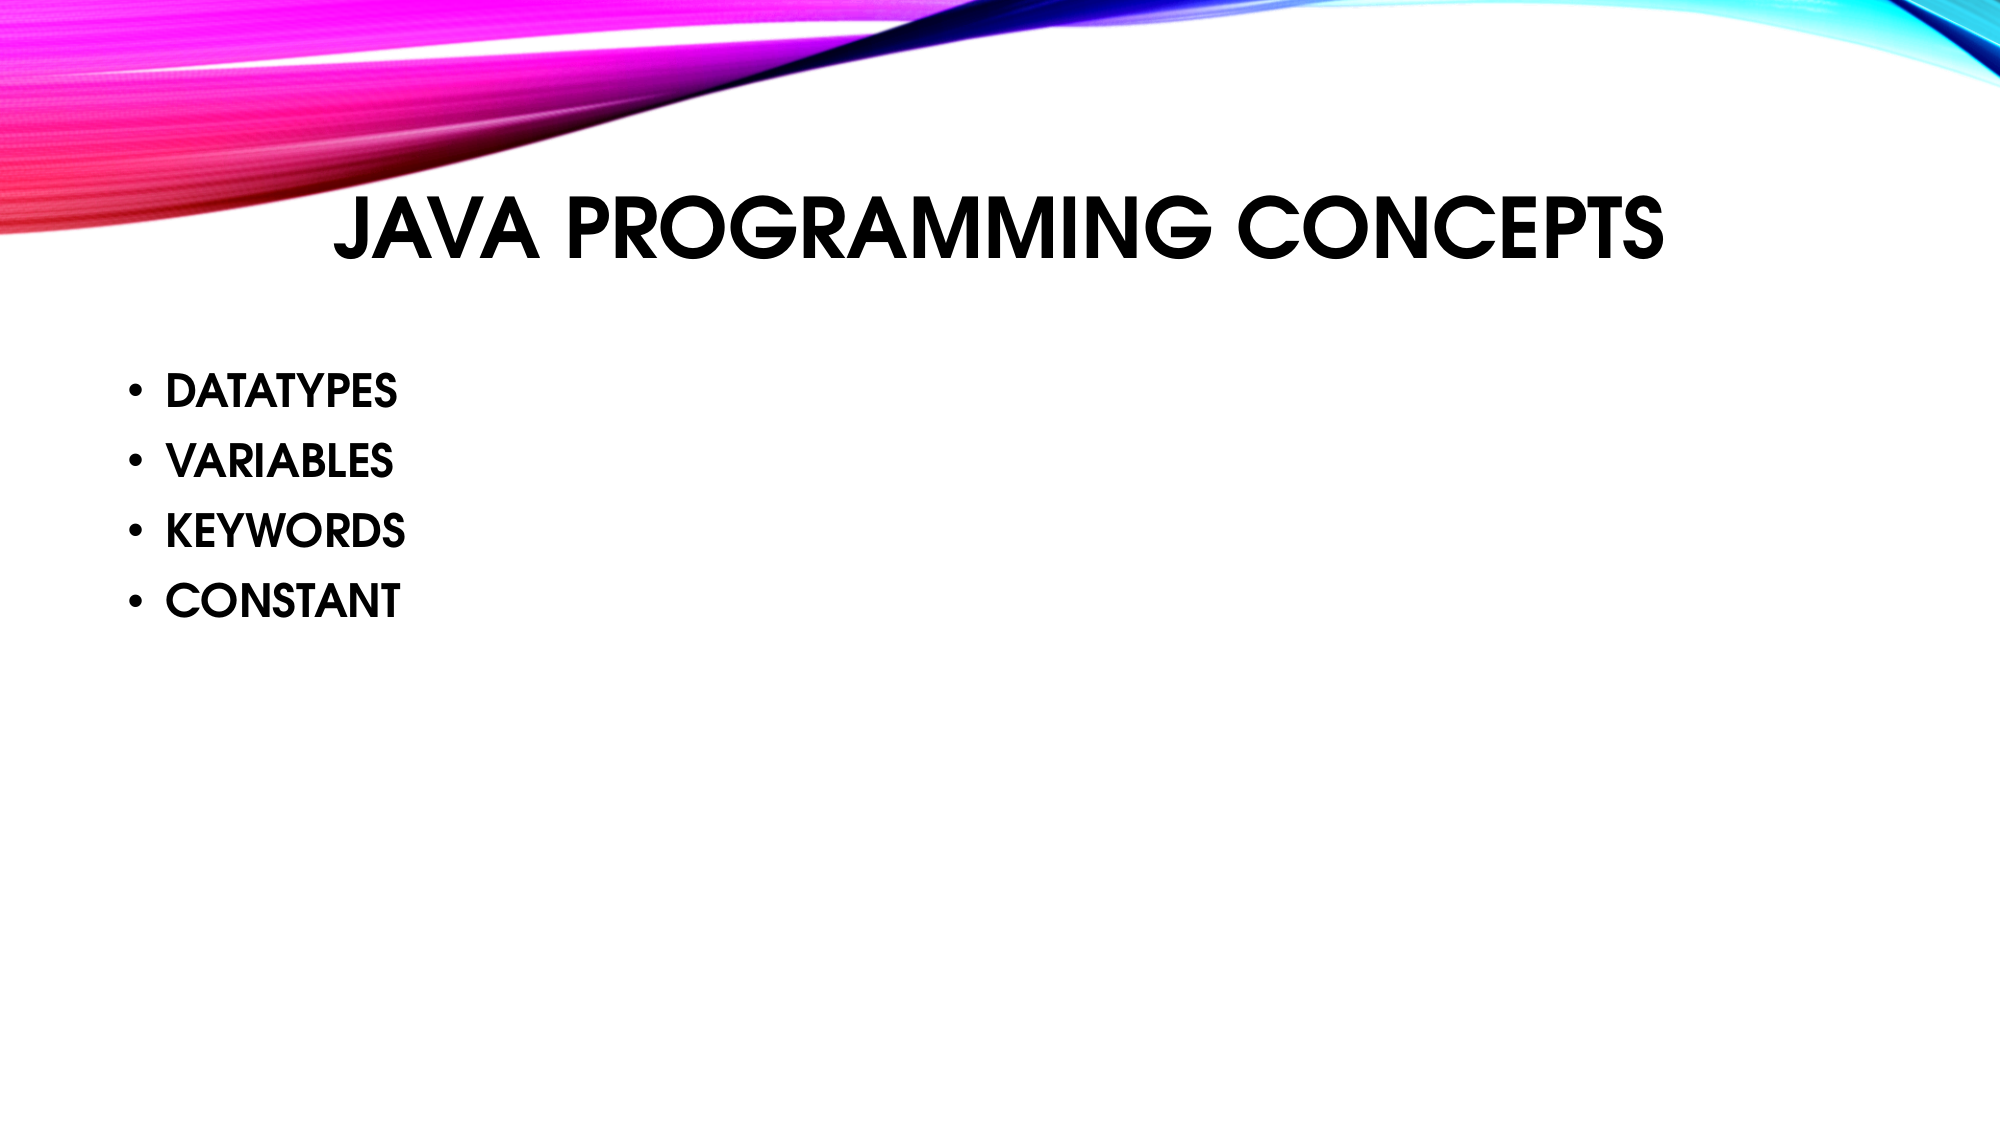

# JAVA PROGRAMMING CONCEPTS
DATATYPES
VARIABLES
KEYWORDS
CONSTANT